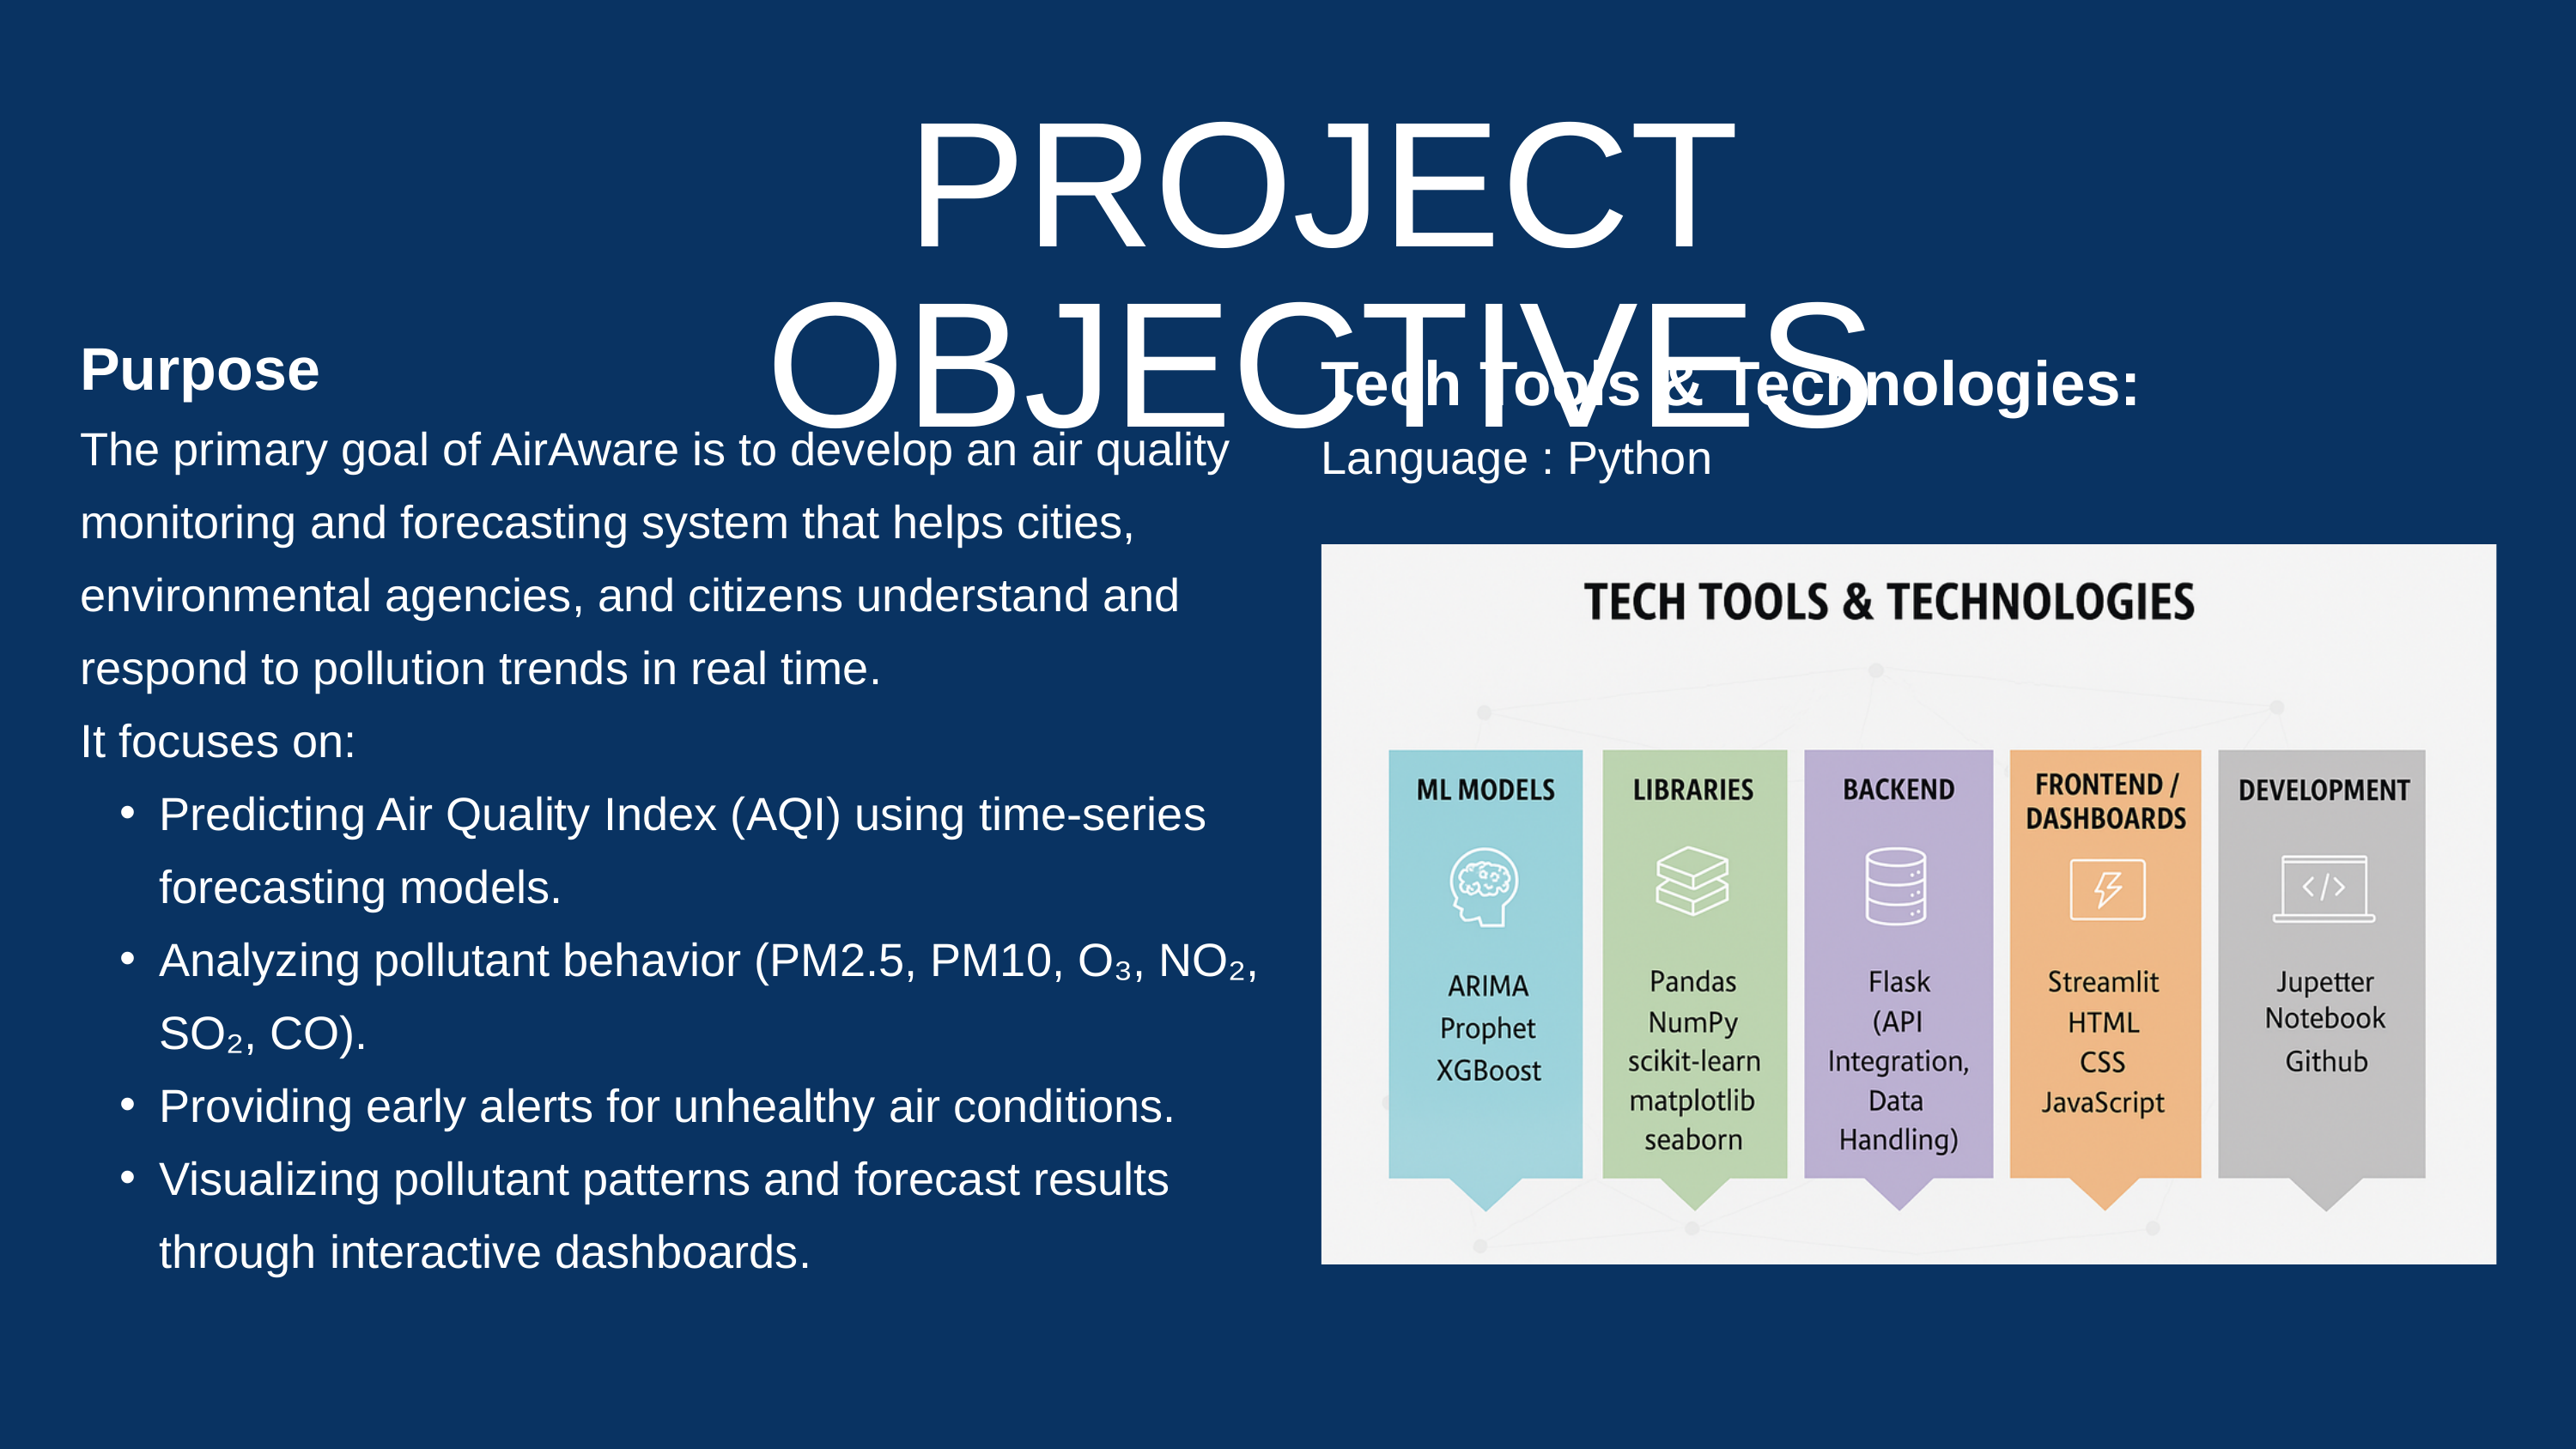

PROJECT OBJECTIVES
Purpose
The primary goal of AirAware is to develop an air quality monitoring and forecasting system that helps cities, environmental agencies, and citizens understand and respond to pollution trends in real time.
It focuses on:
Predicting Air Quality Index (AQI) using time-series forecasting models.
Analyzing pollutant behavior (PM2.5, PM10, O₃, NO₂, SO₂, CO).
Providing early alerts for unhealthy air conditions.
Visualizing pollutant patterns and forecast results through interactive dashboards.
Tech Tools & Technologies:
Language : Python